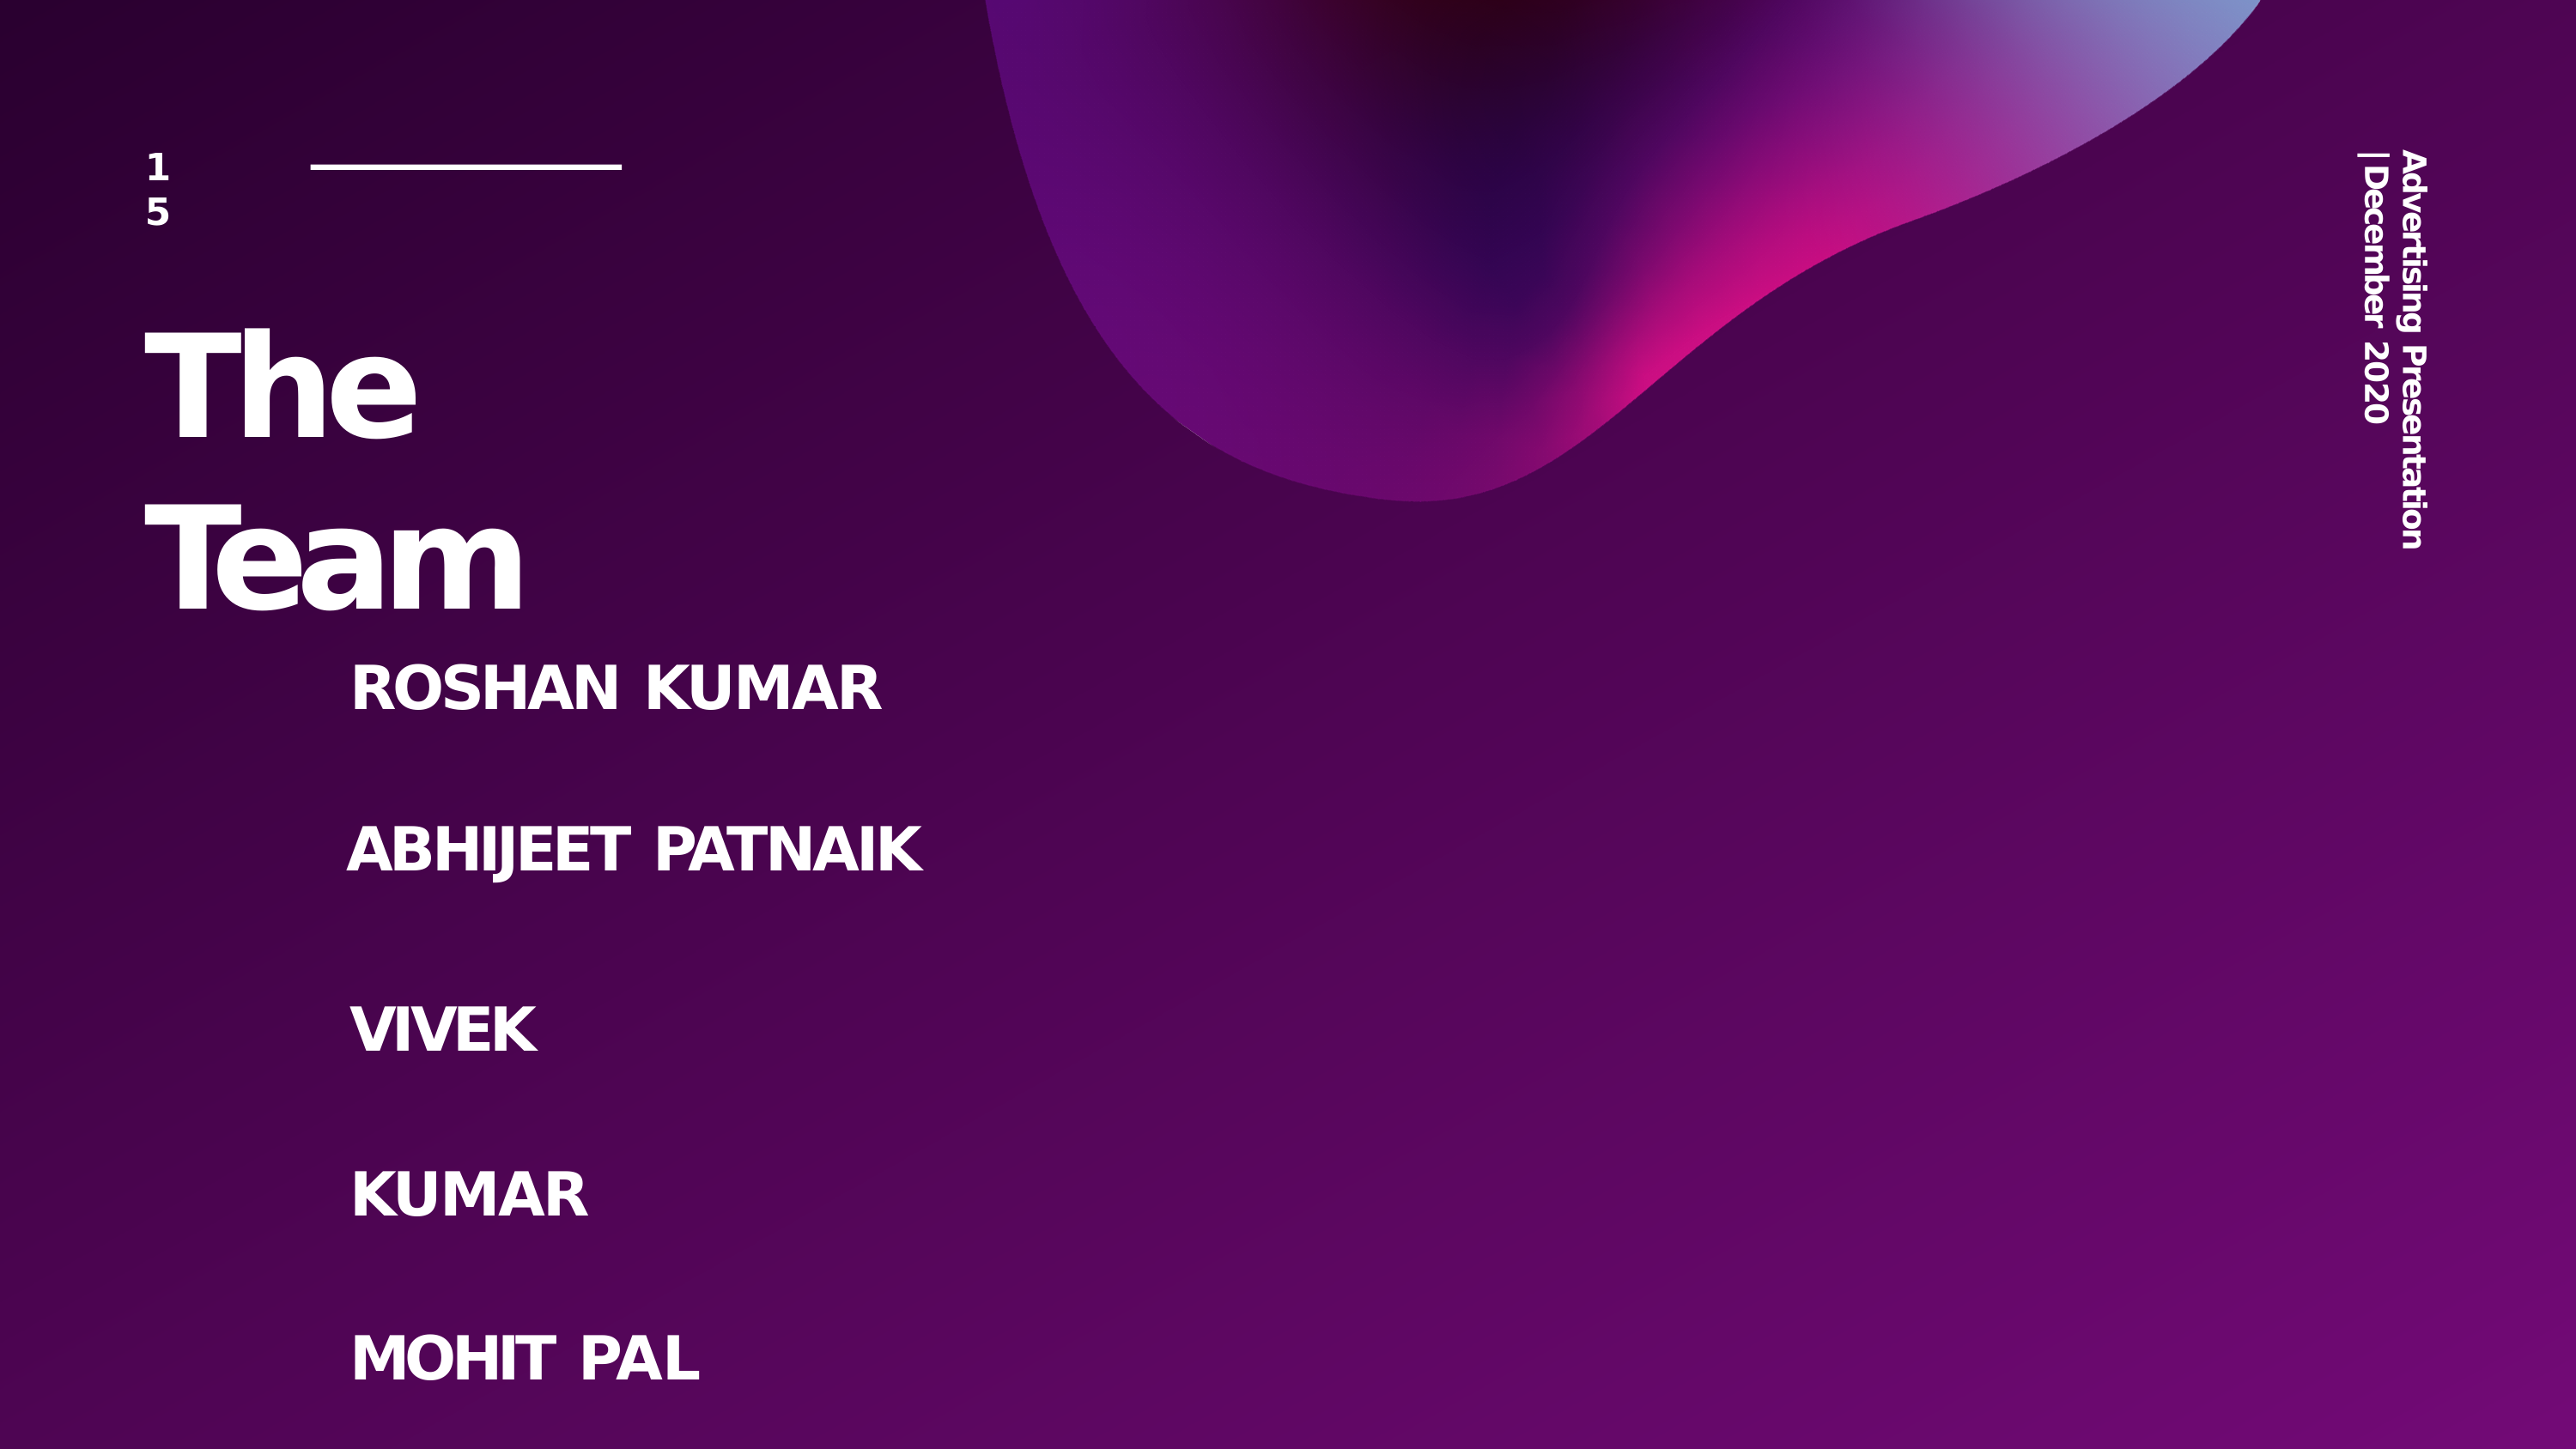

15
Advertising Presentation |  December 2020

# The Team
ROSHAN KUMAR

ABHIJEET PATNAIK
VIVEK KUMAR  MOHIT PAL